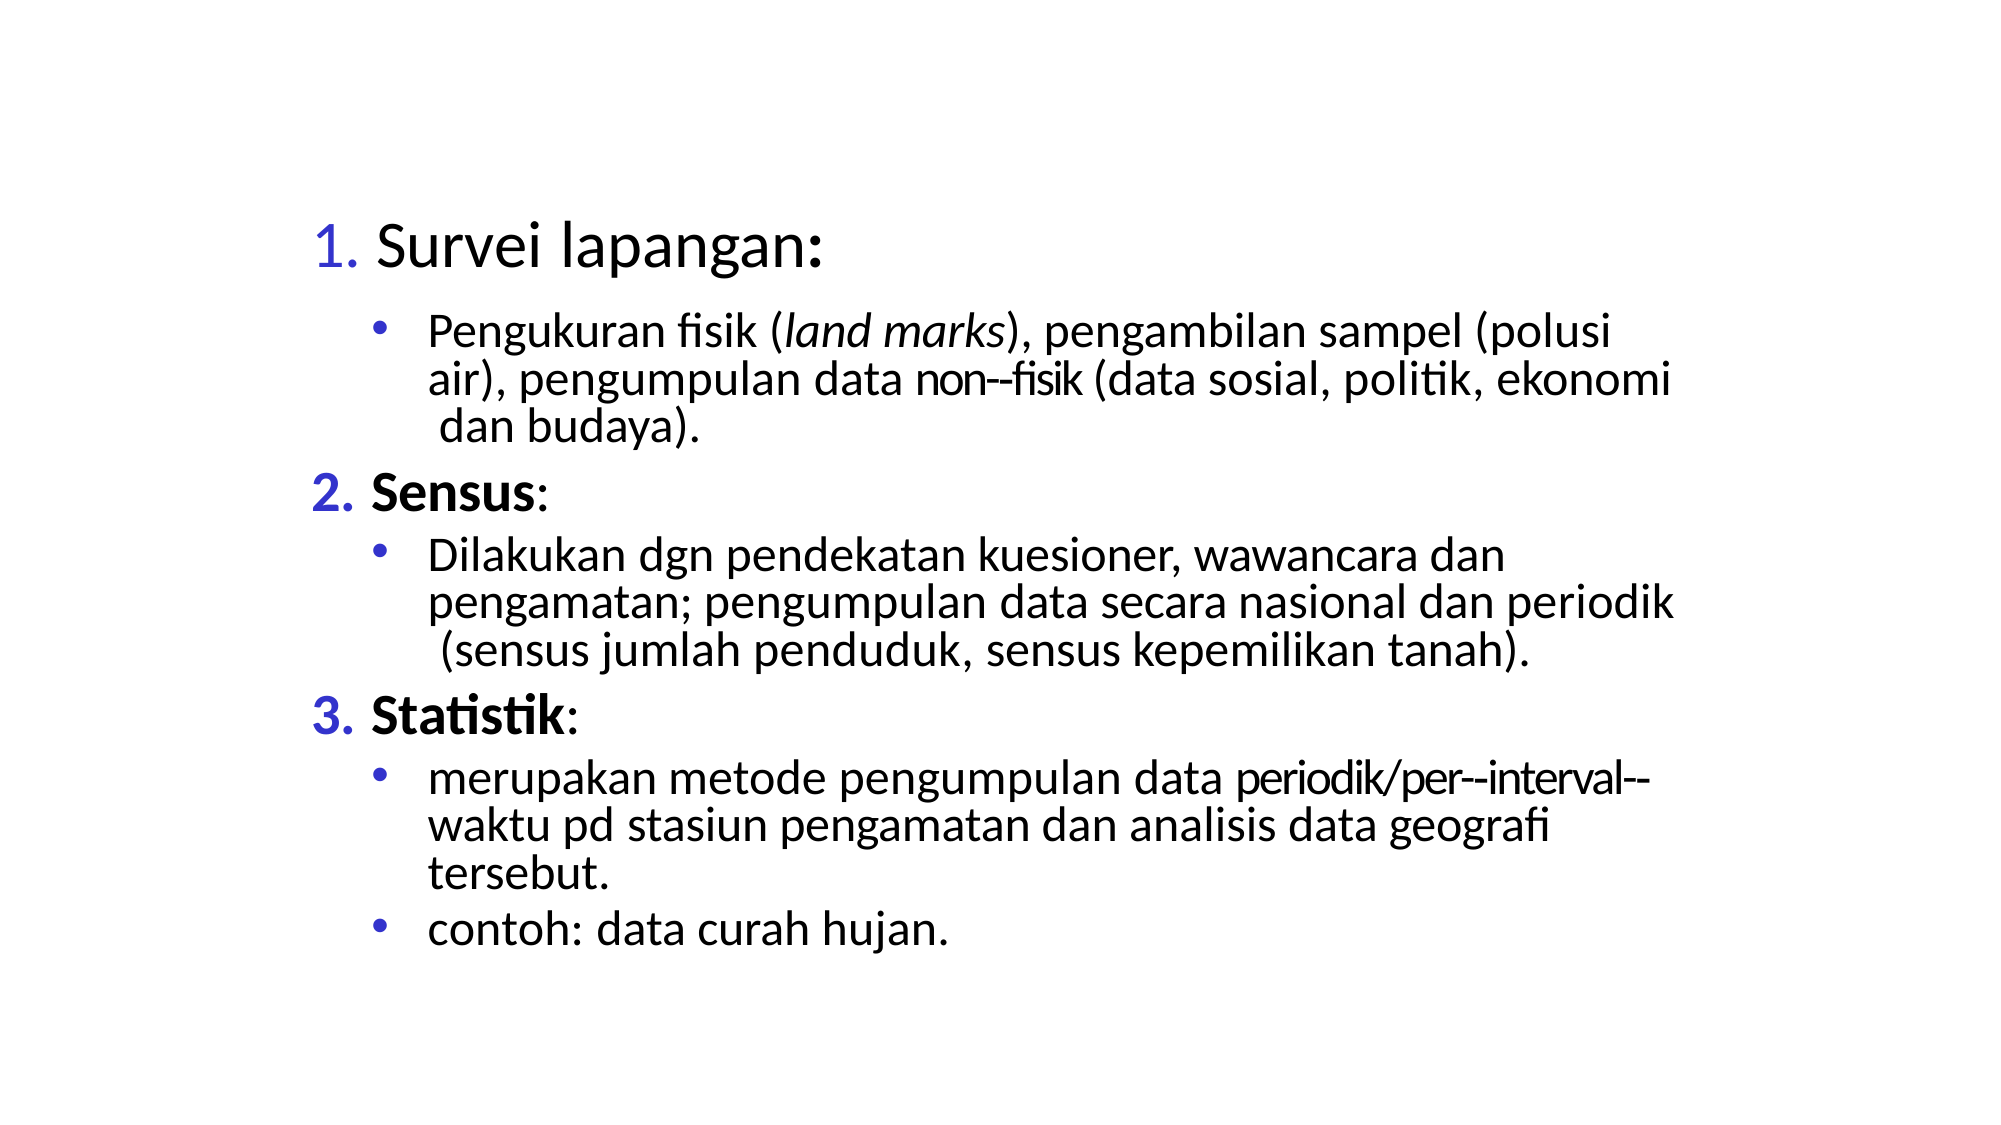

# 1. Survei lapangan:
Pengukuran fisik (land marks), pengambilan sampel (polusi  air), pengumpulan data non-­‐fisik (data sosial, politik, ekonomi  dan budaya).
Sensus:
Dilakukan dgn pendekatan kuesioner, wawancara dan  pengamatan; pengumpulan data secara nasional dan periodik  (sensus jumlah penduduk, sensus kepemilikan tanah).
Statistik:
merupakan metode pengumpulan data periodik/per-­‐interval-­‐  waktu pd stasiun pengamatan dan analisis data geografi  tersebut.
contoh: data curah hujan.